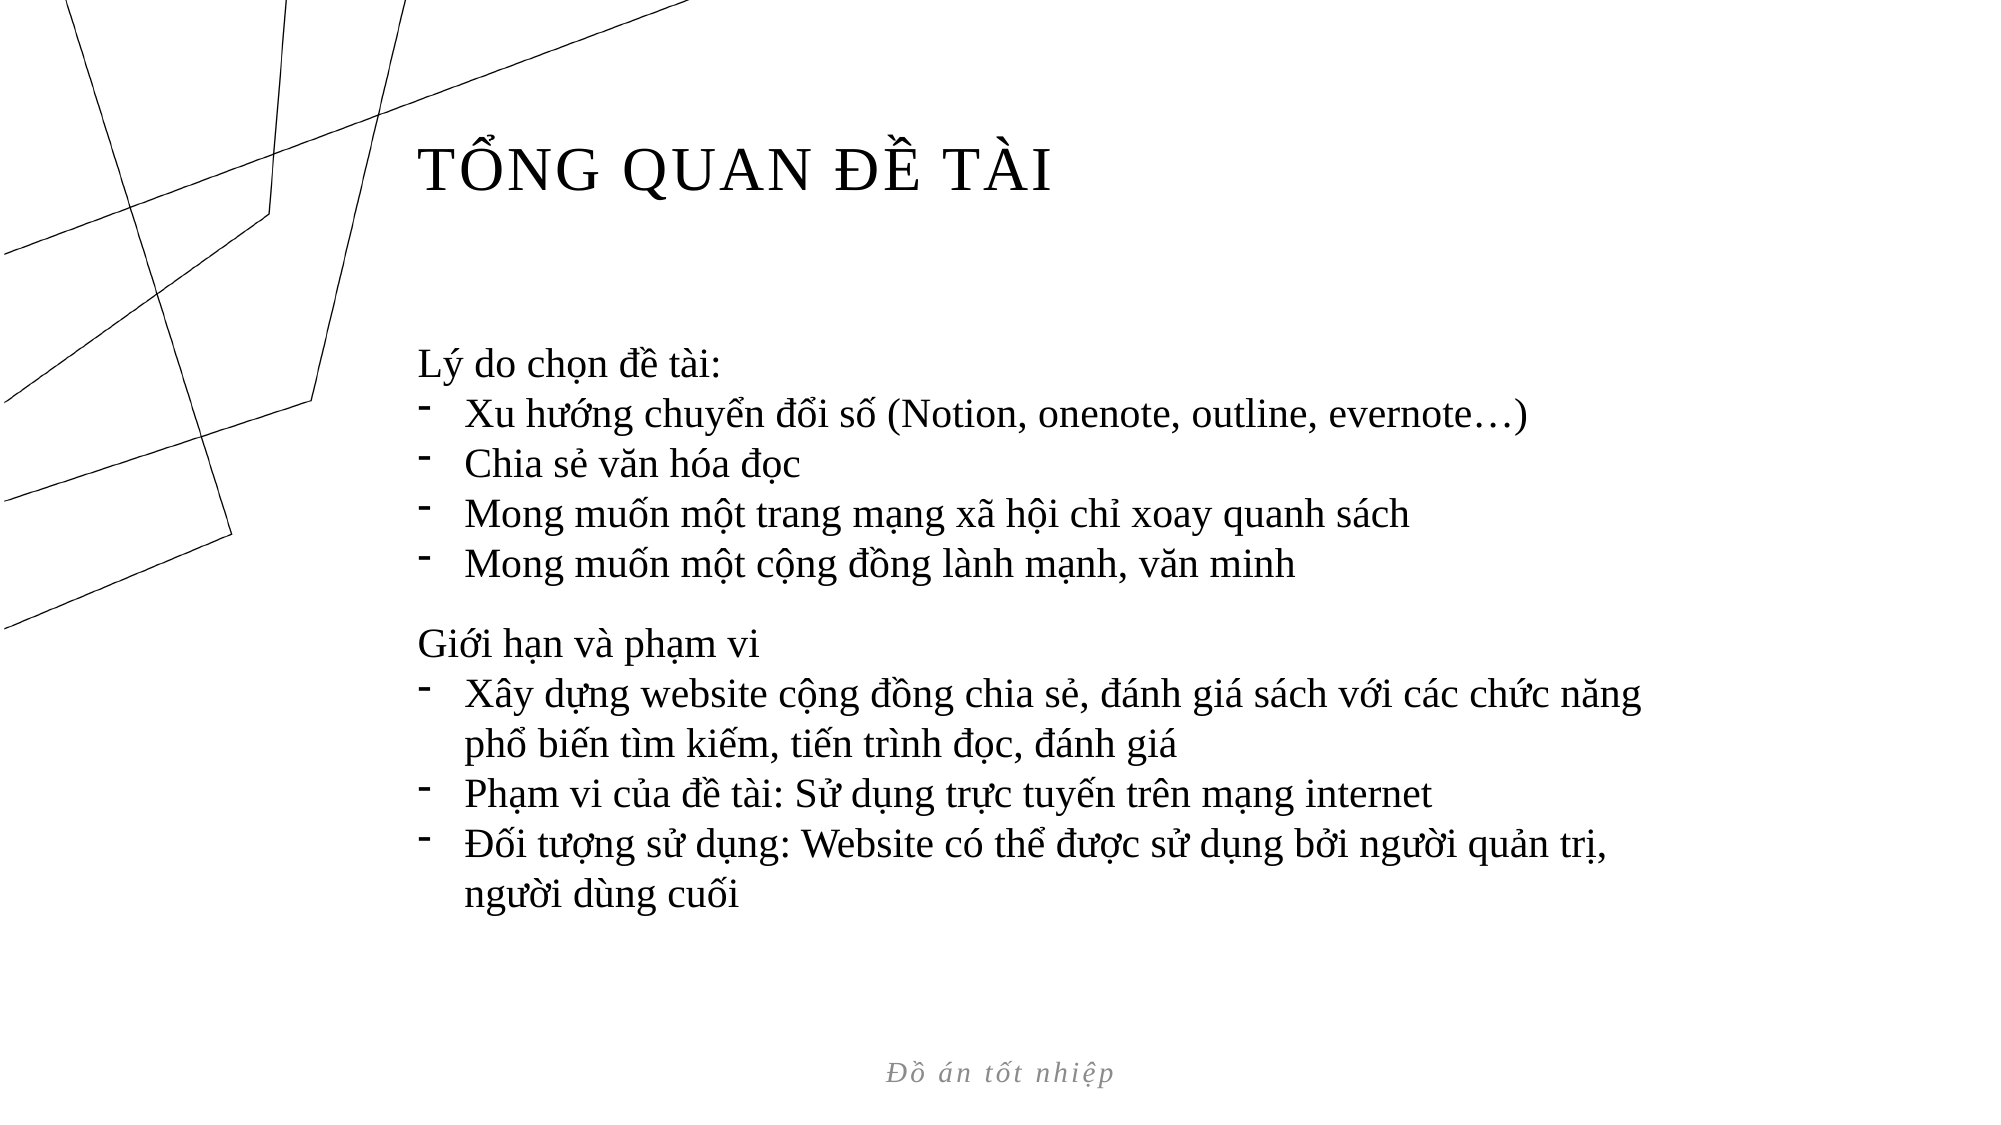

# Tổng quan đề tài
Lý do chọn đề tài:
Xu hướng chuyển đổi số (Notion, onenote, outline, evernote…)
Chia sẻ văn hóa đọc
Mong muốn một trang mạng xã hội chỉ xoay quanh sách
Mong muốn một cộng đồng lành mạnh, văn minh
Giới hạn và phạm vi
Xây dựng website cộng đồng chia sẻ, đánh giá sách với các chức năng phổ biến tìm kiếm, tiến trình đọc, đánh giá
Phạm vi của đề tài: Sử dụng trực tuyến trên mạng internet
Đối tượng sử dụng: Website có thể được sử dụng bởi người quản trị, người dùng cuối
Đồ án tốt nhiệp